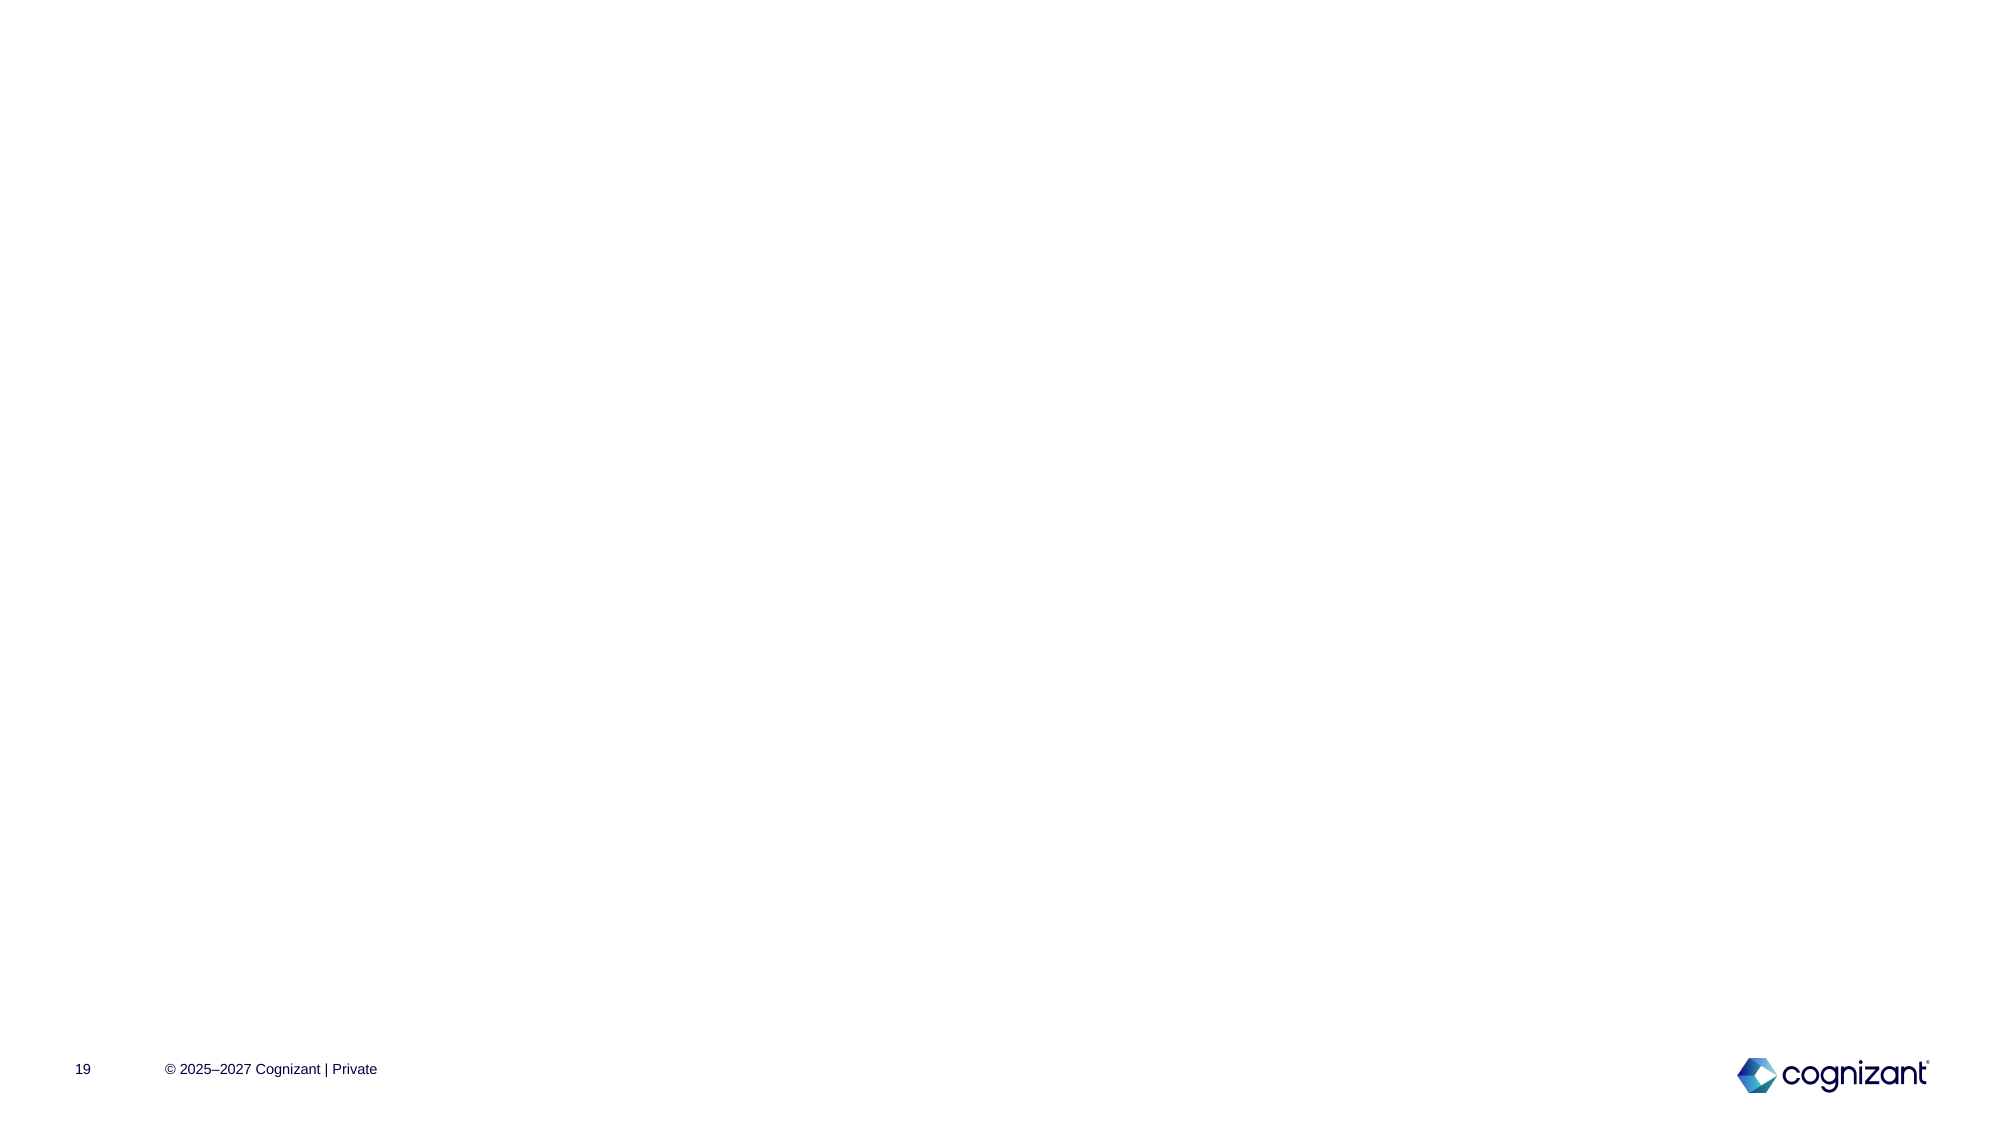

# Blank
19
© 2025–2027 Cognizant | Private